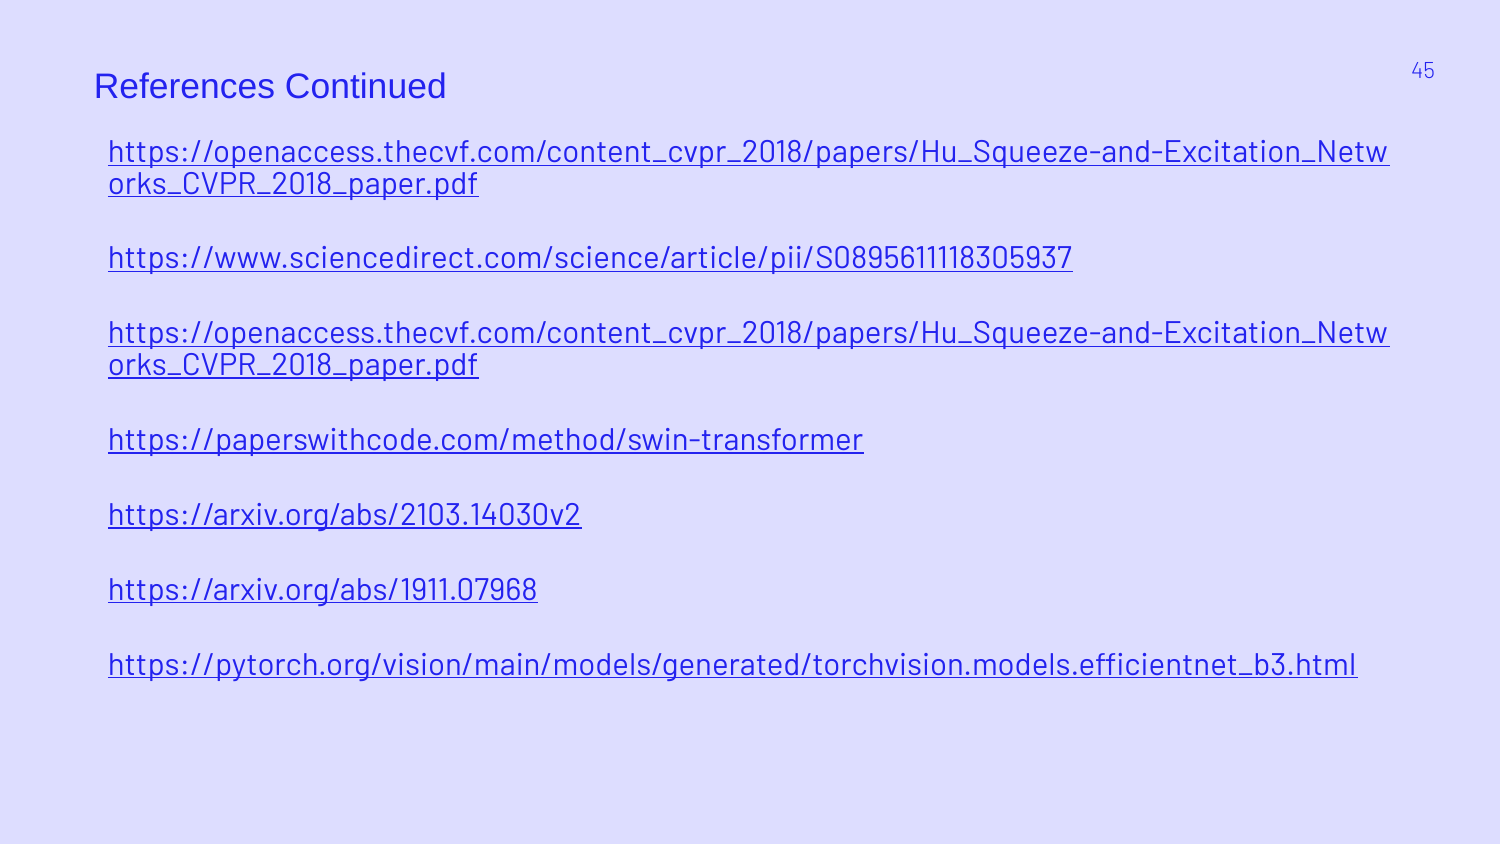

45
References Continued
https://openaccess.thecvf.com/content_cvpr_2018/papers/Hu_Squeeze-and-Excitation_Networks_CVPR_2018_paper.pdf

https://www.sciencedirect.com/science/article/pii/S0895611118305937

https://openaccess.thecvf.com/content_cvpr_2018/papers/Hu_Squeeze-and-Excitation_Networks_CVPR_2018_paper.pdf

https://paperswithcode.com/method/swin-transformer

https://arxiv.org/abs/2103.14030v2

https://arxiv.org/abs/1911.07968

https://pytorch.org/vision/main/models/generated/torchvision.models.efficientnet_b3.html